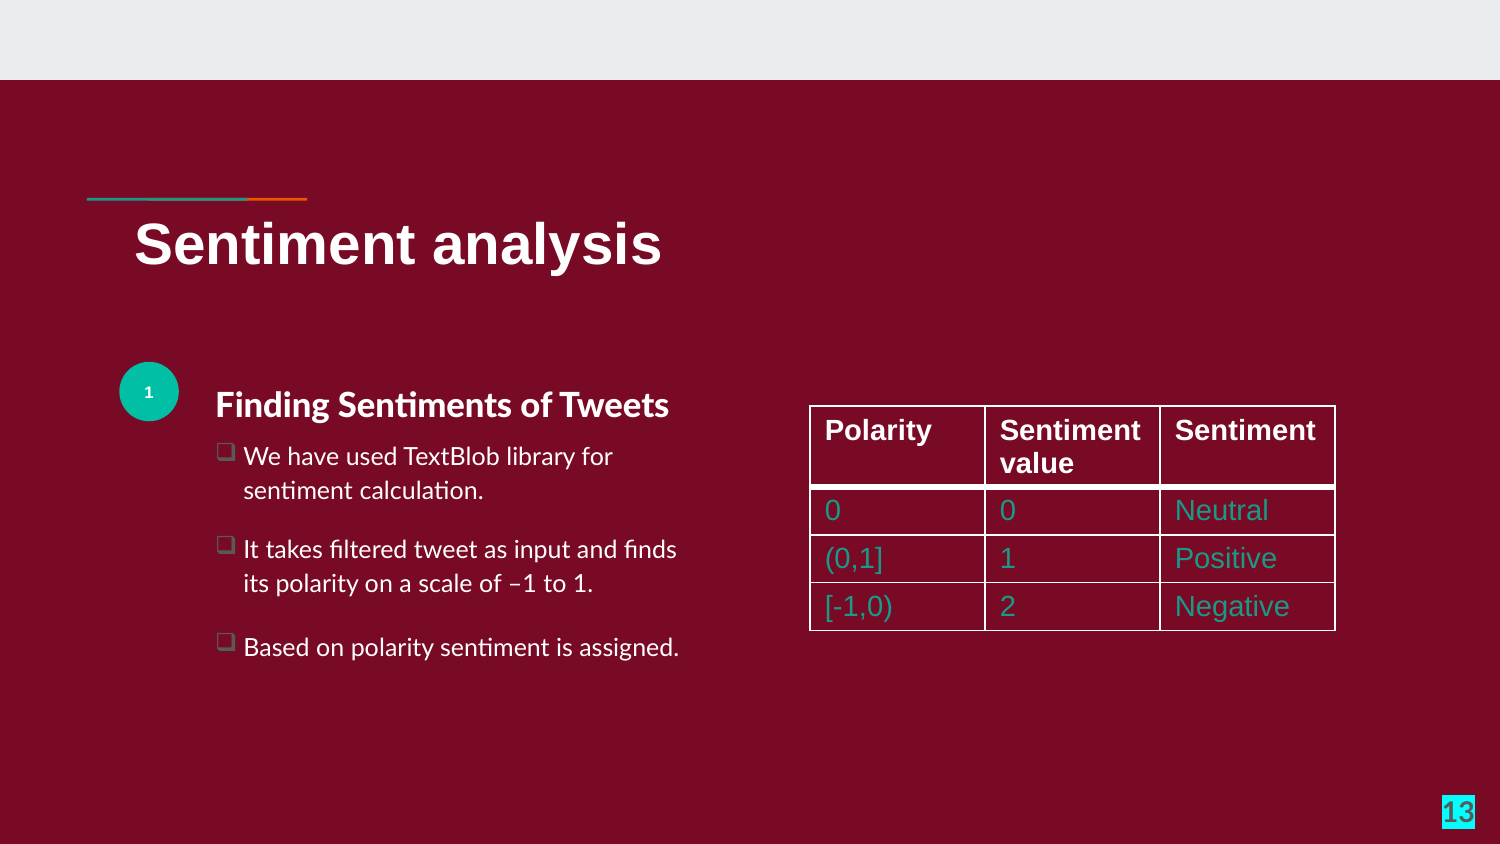

Sentiment analysis
1
Finding Sentiments of Tweets
| Polarity | Sentiment value | Sentiment |
| --- | --- | --- |
| 0 | 0 | Neutral |
| (0,1] | 1 | Positive |
| [-1,0) | 2 | Negative |
We have used TextBlob library for sentiment calculation.
It takes filtered tweet as input and finds its polarity on a scale of –1 to 1.
Based on polarity sentiment is assigned.
13